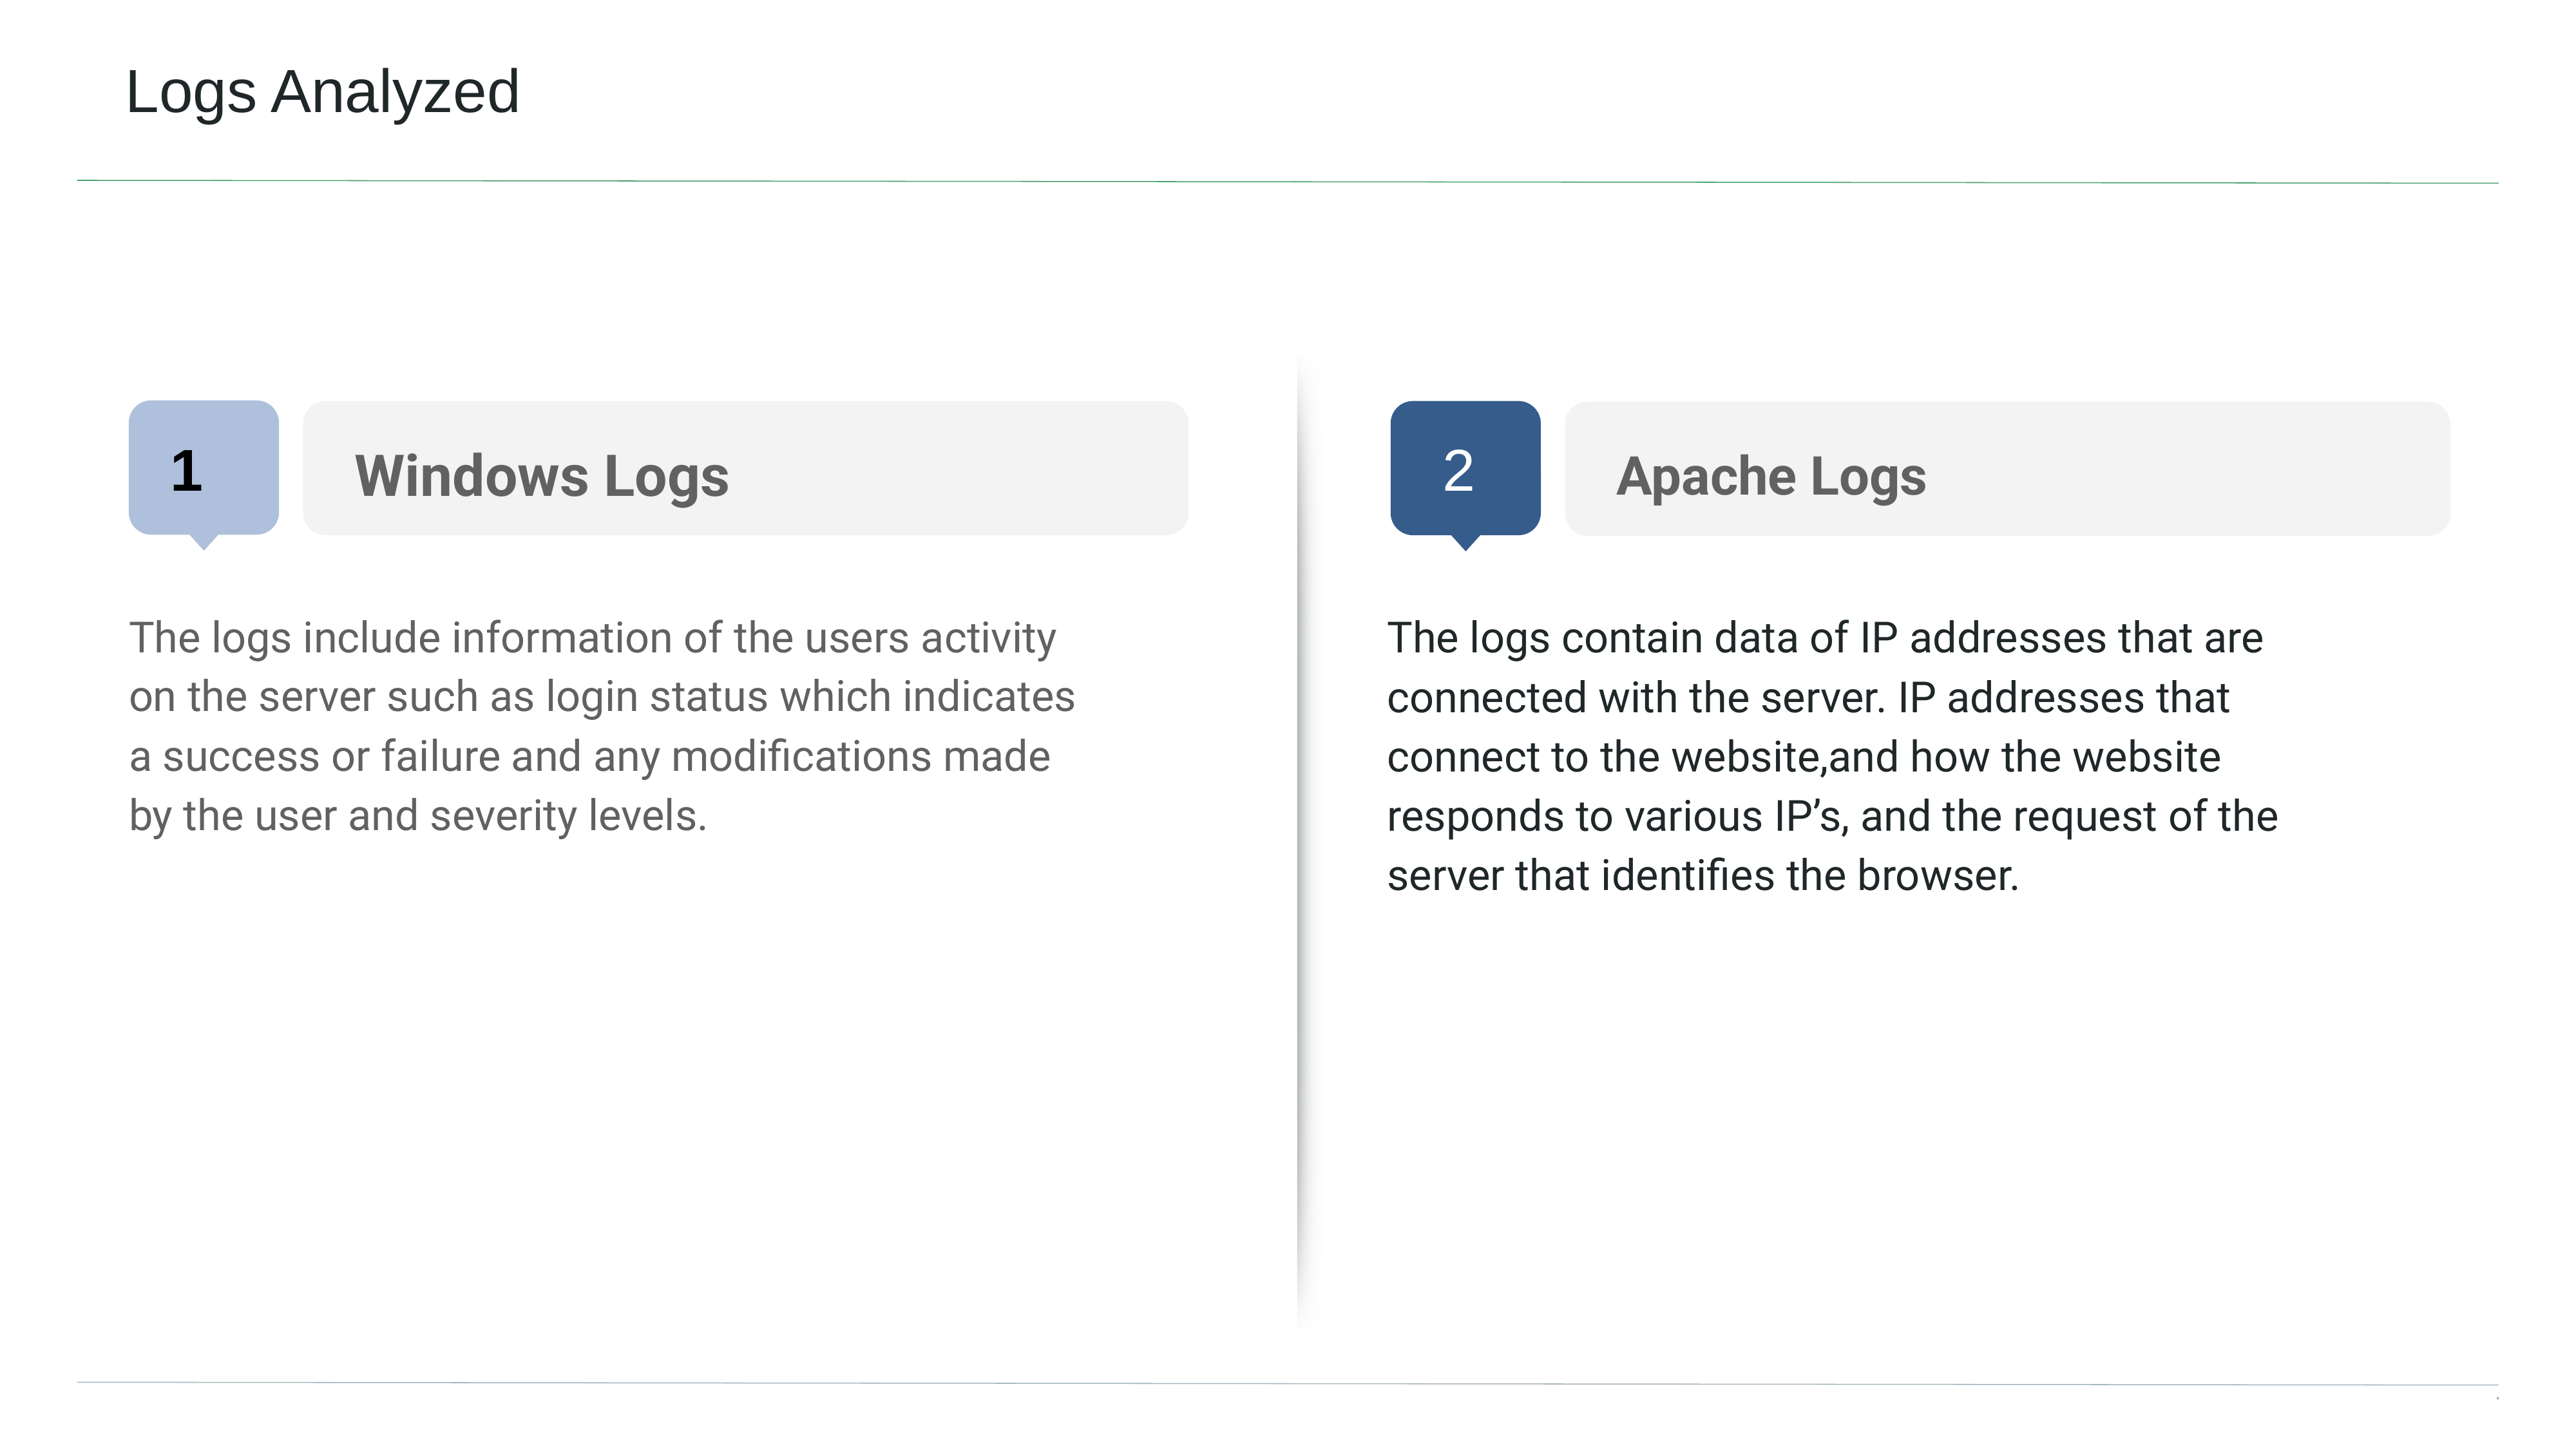

# Logs Analyzed
Windows Logs
Apache Logs
1
2
The logs include information of the users activity on the server such as login status which indicates a success or failure and any modifications made by the user and severity levels.
The logs contain data of IP addresses that are connected with the server. IP addresses that connect to the website,and how the website responds to various IP’s, and the request of the server that identifies the browser.

9